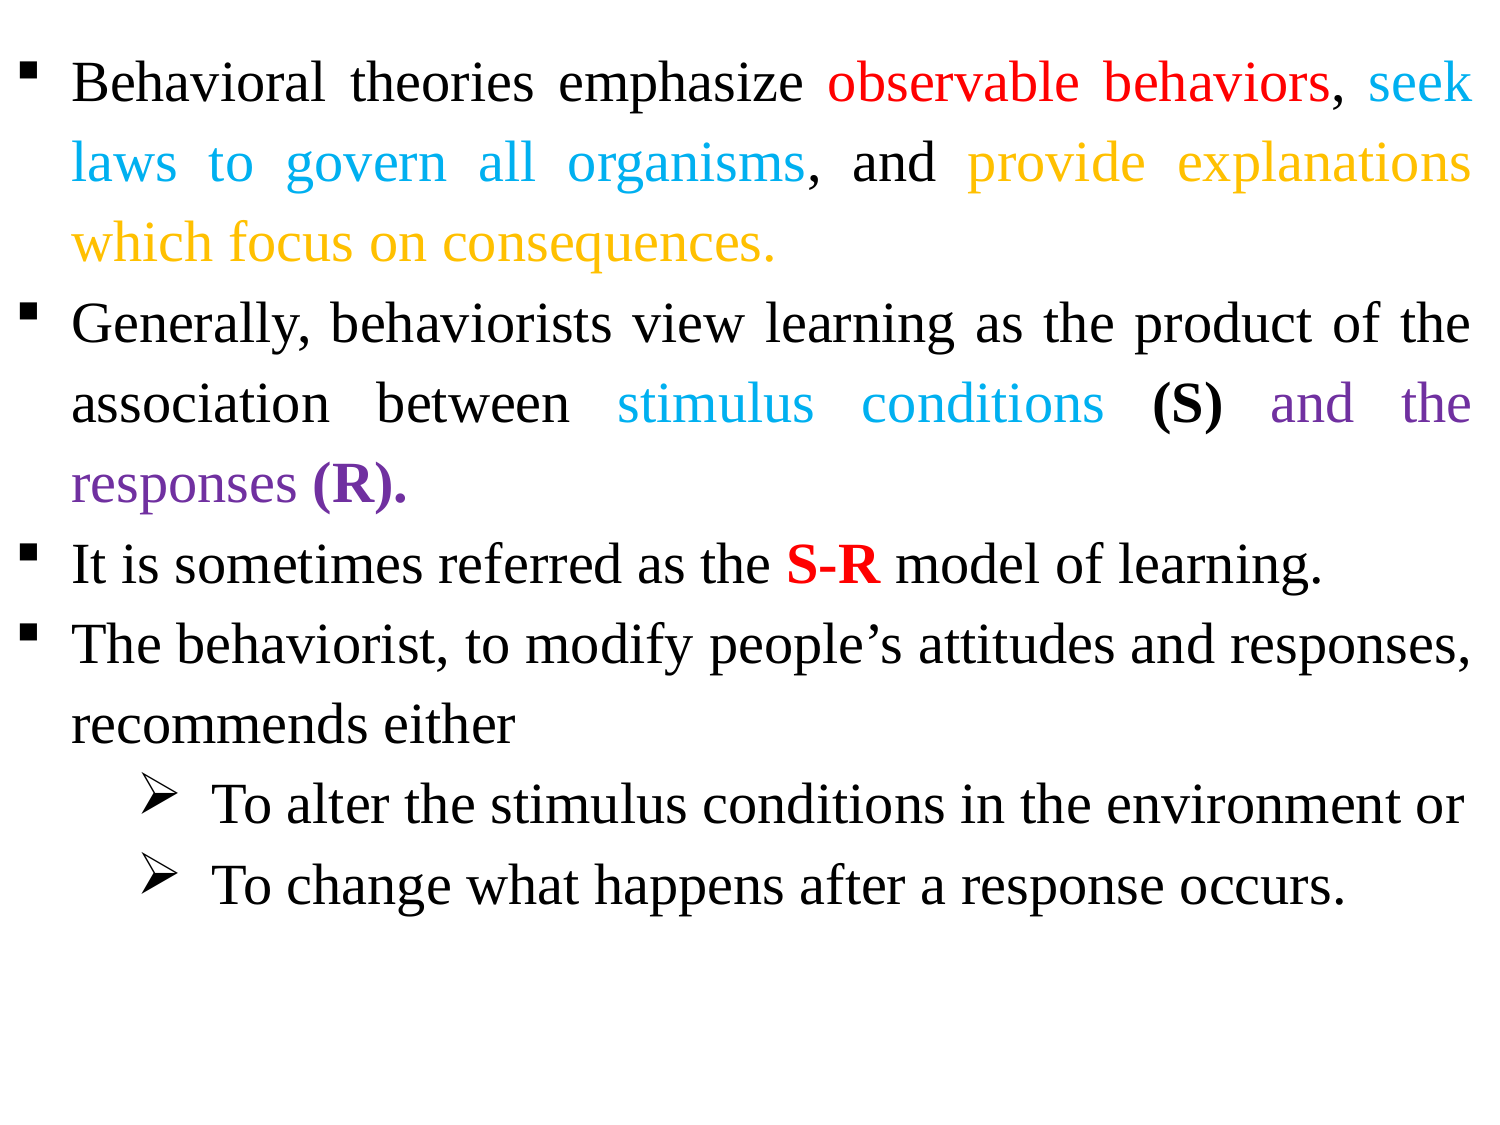

Behavioral theories emphasize observable behaviors, seek laws to govern all organisms, and provide explanations which focus on consequences.
Generally, behaviorists view learning as the product of the association between stimulus conditions (S) and the responses (R).
It is sometimes referred as the S-R model of learning.
The behaviorist, to modify people’s attitudes and responses, recommends either
To alter the stimulus conditions in the environment or
To change what happens after a response occurs.